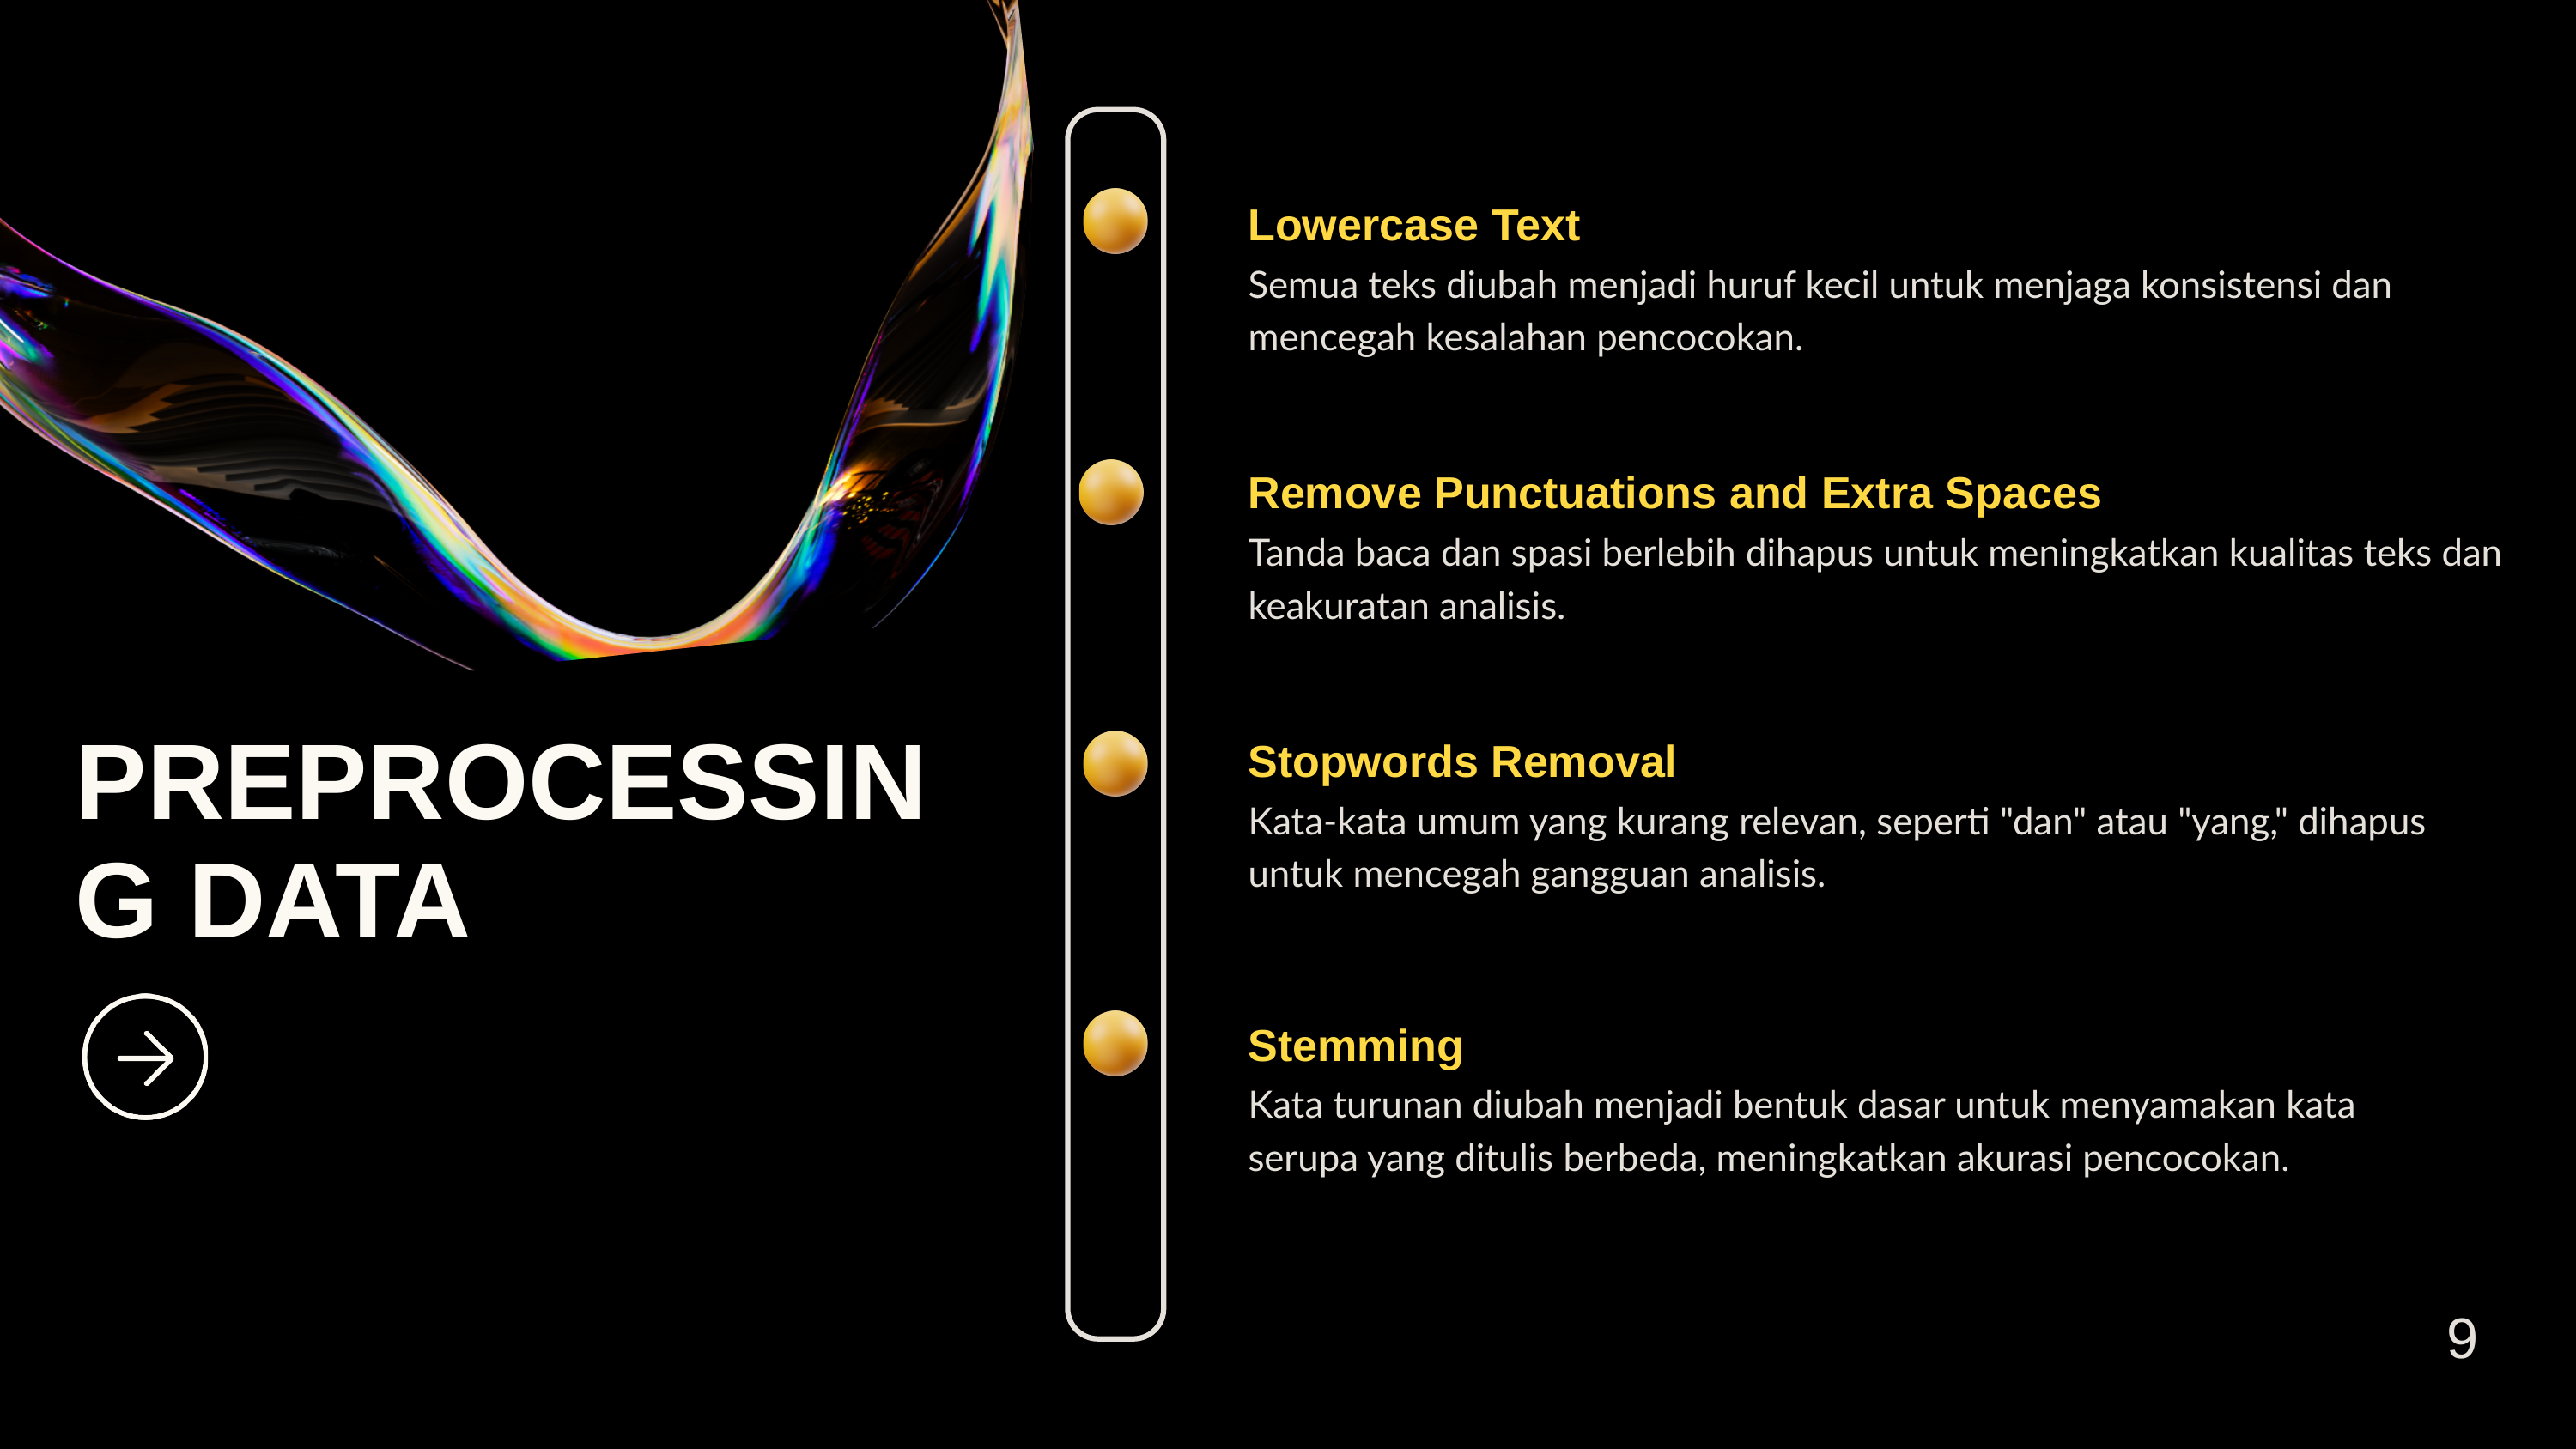

Lowercase Text

Semua teks diubah menjadi huruf kecil untuk menjaga konsistensi dan mencegah kesalahan pencocokan.
Remove Punctuations and Extra Spaces

Tanda baca dan spasi berlebih dihapus untuk meningkatkan kualitas teks dan keakuratan analisis.

PREPROCESSING DATA
Stopwords Removal

Kata-kata umum yang kurang relevan, seperti "dan" atau "yang," dihapus untuk mencegah gangguan analisis.

Stemming

Kata turunan diubah menjadi bentuk dasar untuk menyamakan kata serupa yang ditulis berbeda, meningkatkan akurasi pencocokan.
9